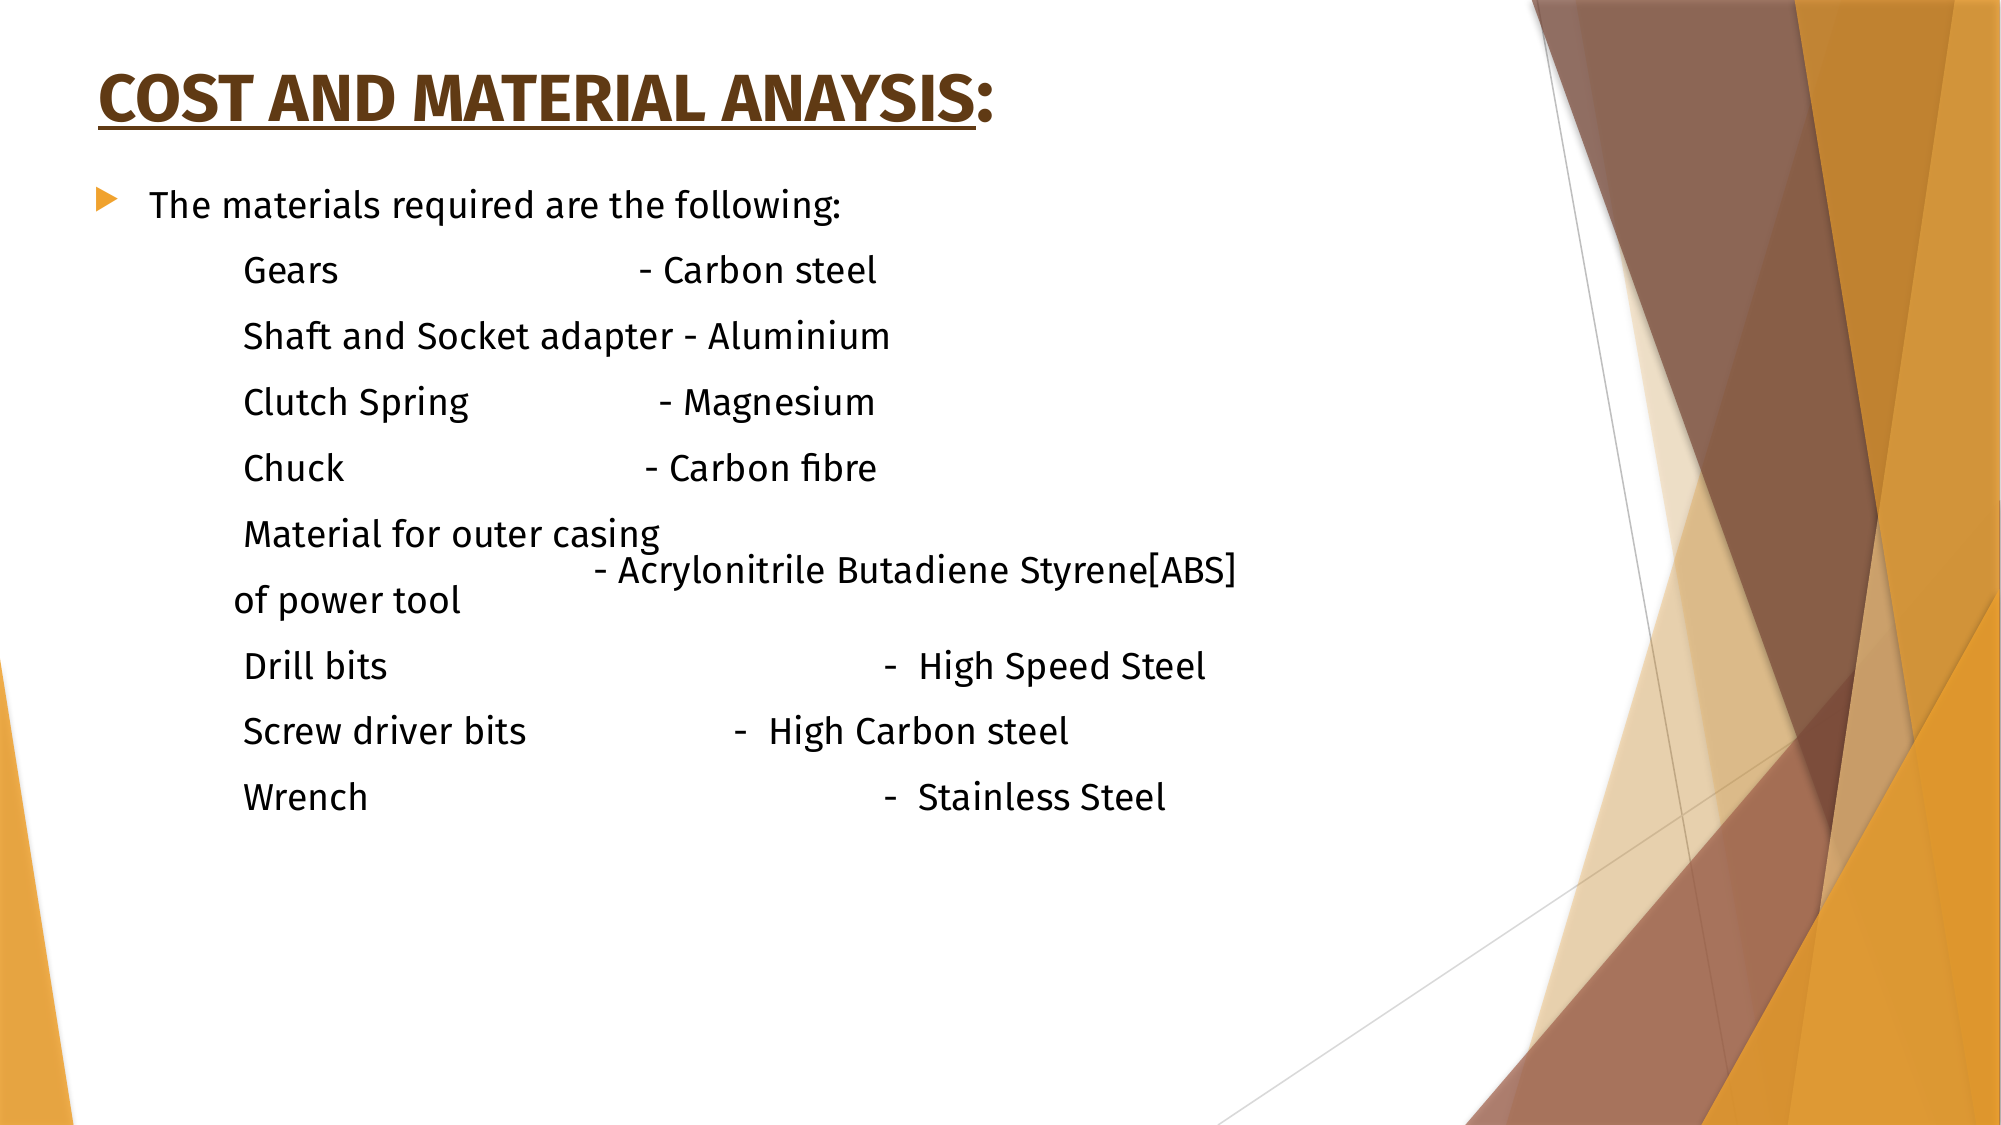

# COST AND MATERIAL ANAYSIS:
The materials required are the following:
 	Gears                              - Carbon steel
	Shaft and Socket adapter - Aluminium
	Clutch Spring                   - Magnesium
	Chuck                              - Carbon fibre
	Material for outer casing
              of power tool
	Drill bits				    -  High Speed Steel
	Screw driver bits		    -  High Carbon steel
	Wrench				    -  Stainless Steel

- Acrylonitrile Butadiene Styrene[ABS]